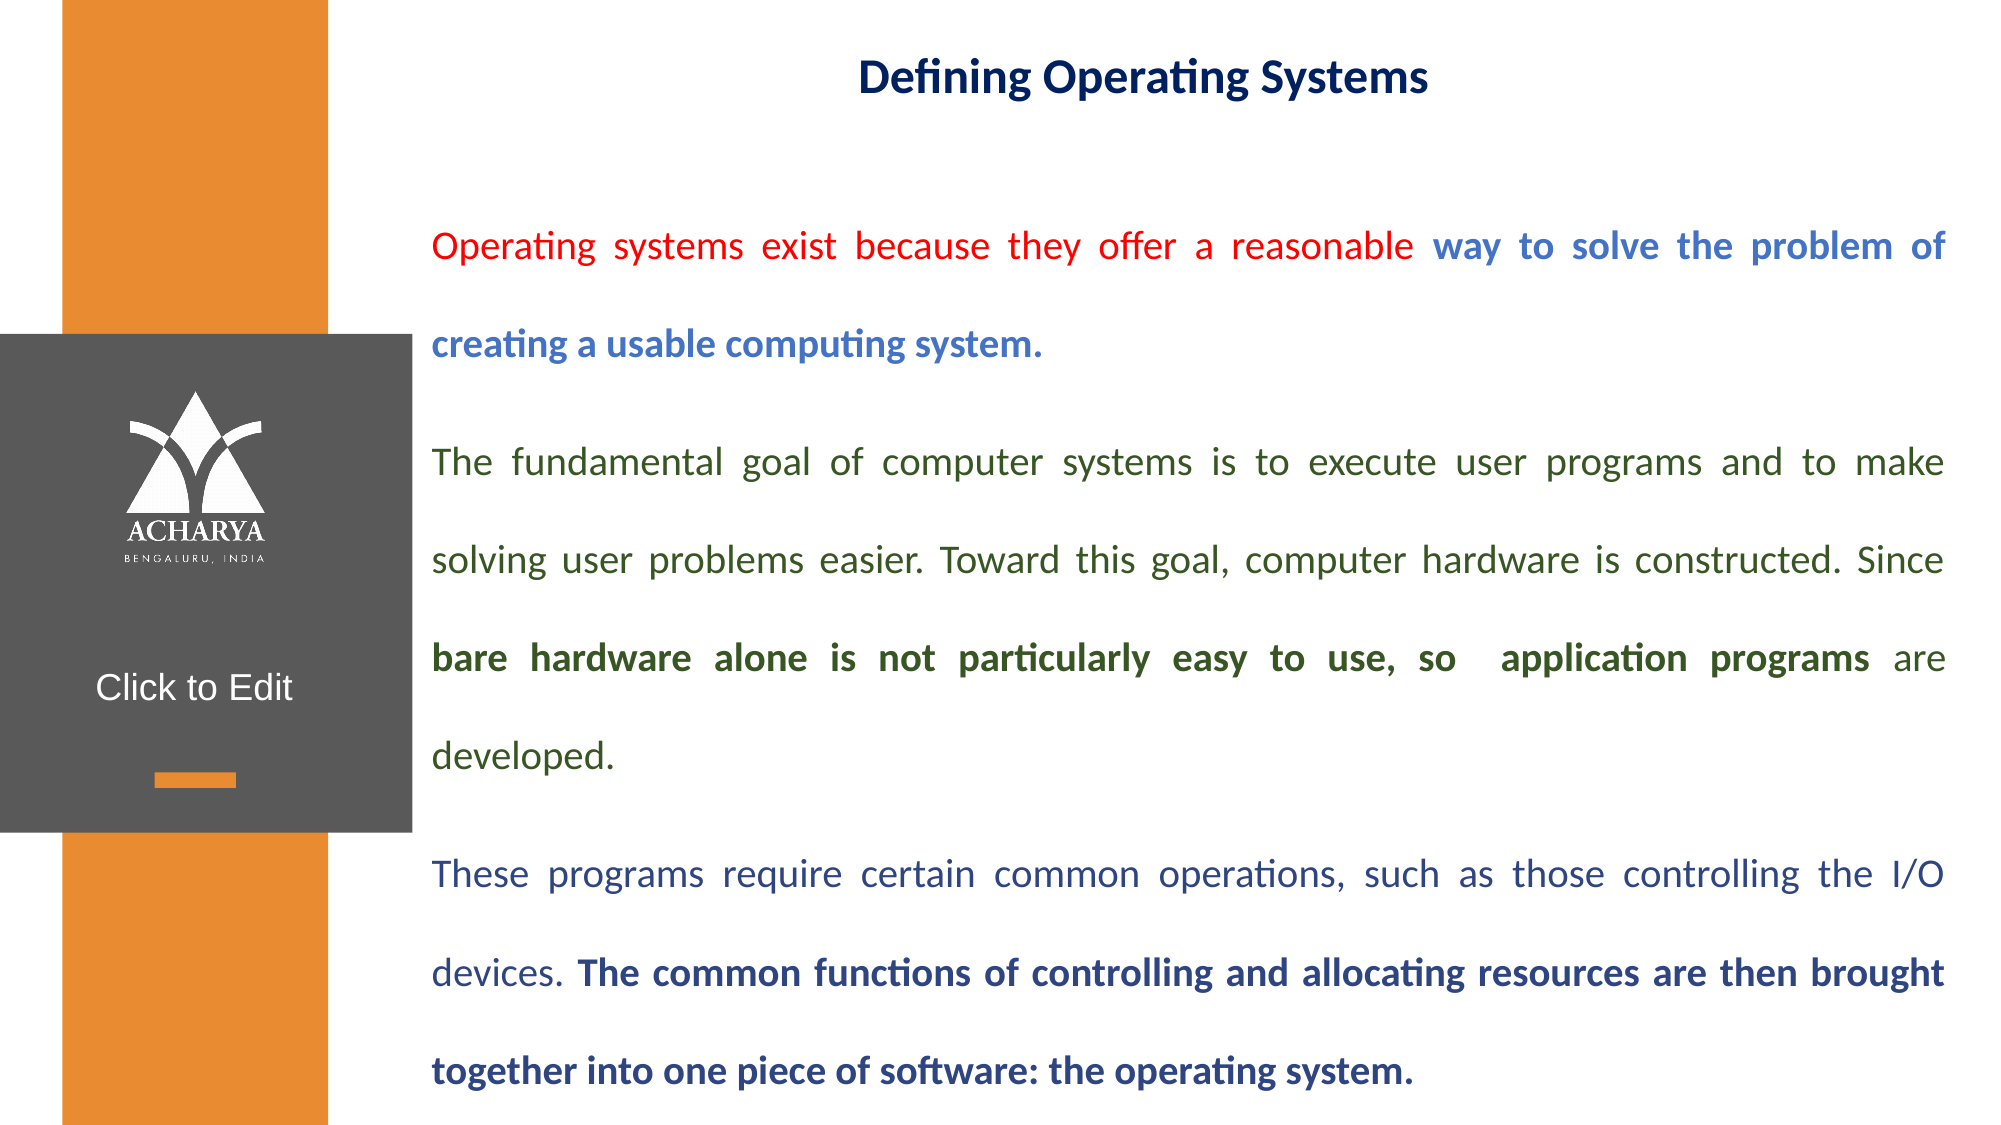

# Defining Operating Systems
Operating systems exist because they offer a reasonable way to solve the problem of creating a usable computing system.
The fundamental goal of computer systems is to execute user programs and to make solving user problems easier. Toward this goal, computer hardware is constructed. Since bare hardware alone is not particularly easy to use, so  application programs are developed.
These programs require certain common operations, such as those controlling the I/O devices. The common functions of controlling and allocating resources are then brought together into one piece of software: the operating system.